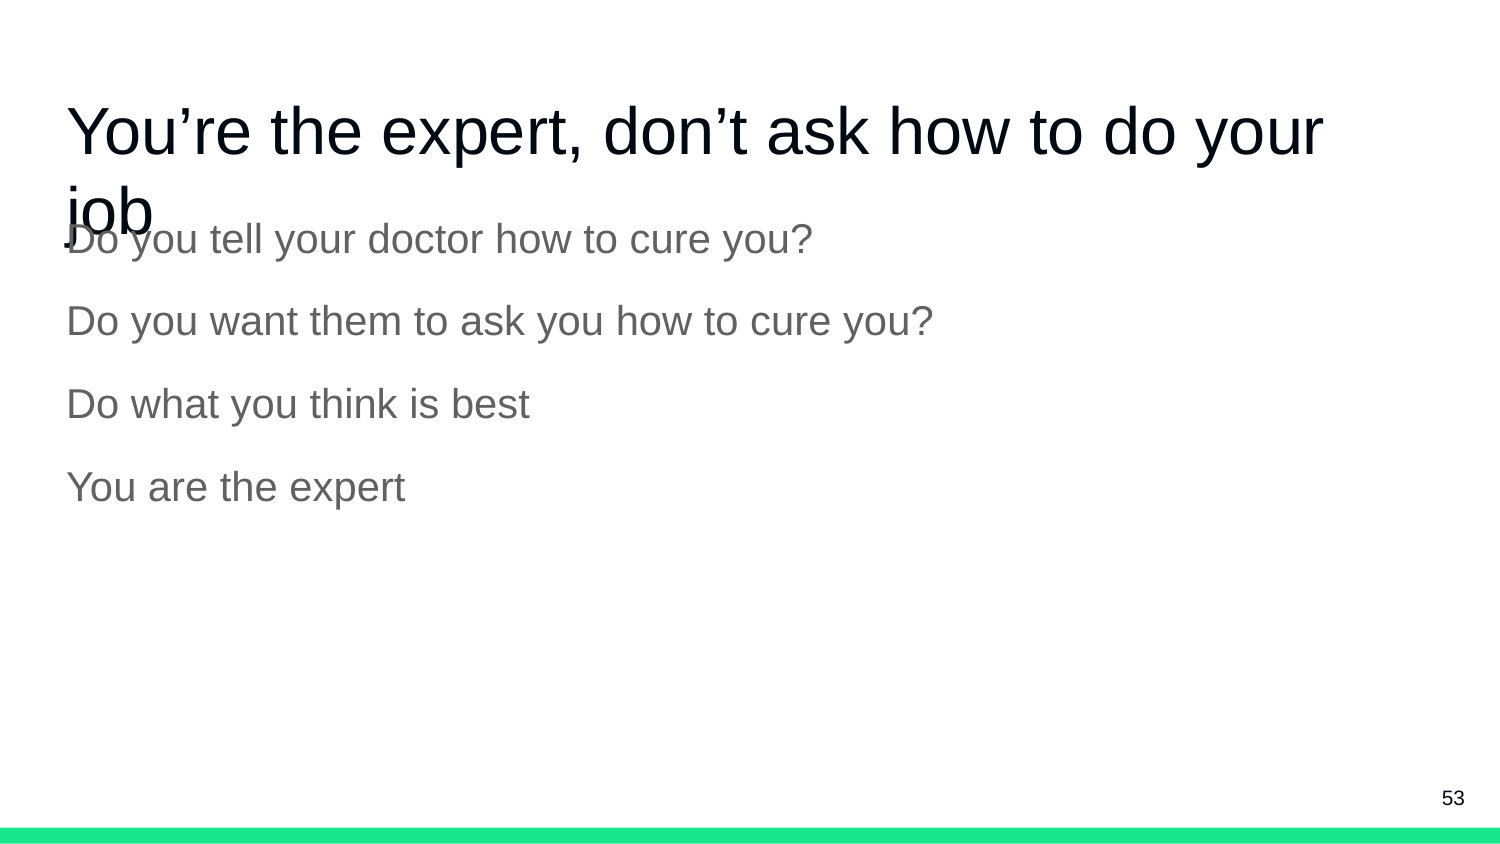

# You’re the expert, don’t ask how to do your job
Do you tell your doctor how to cure you?
Do you want them to ask you how to cure you?
Do what you think is best
You are the expert
53